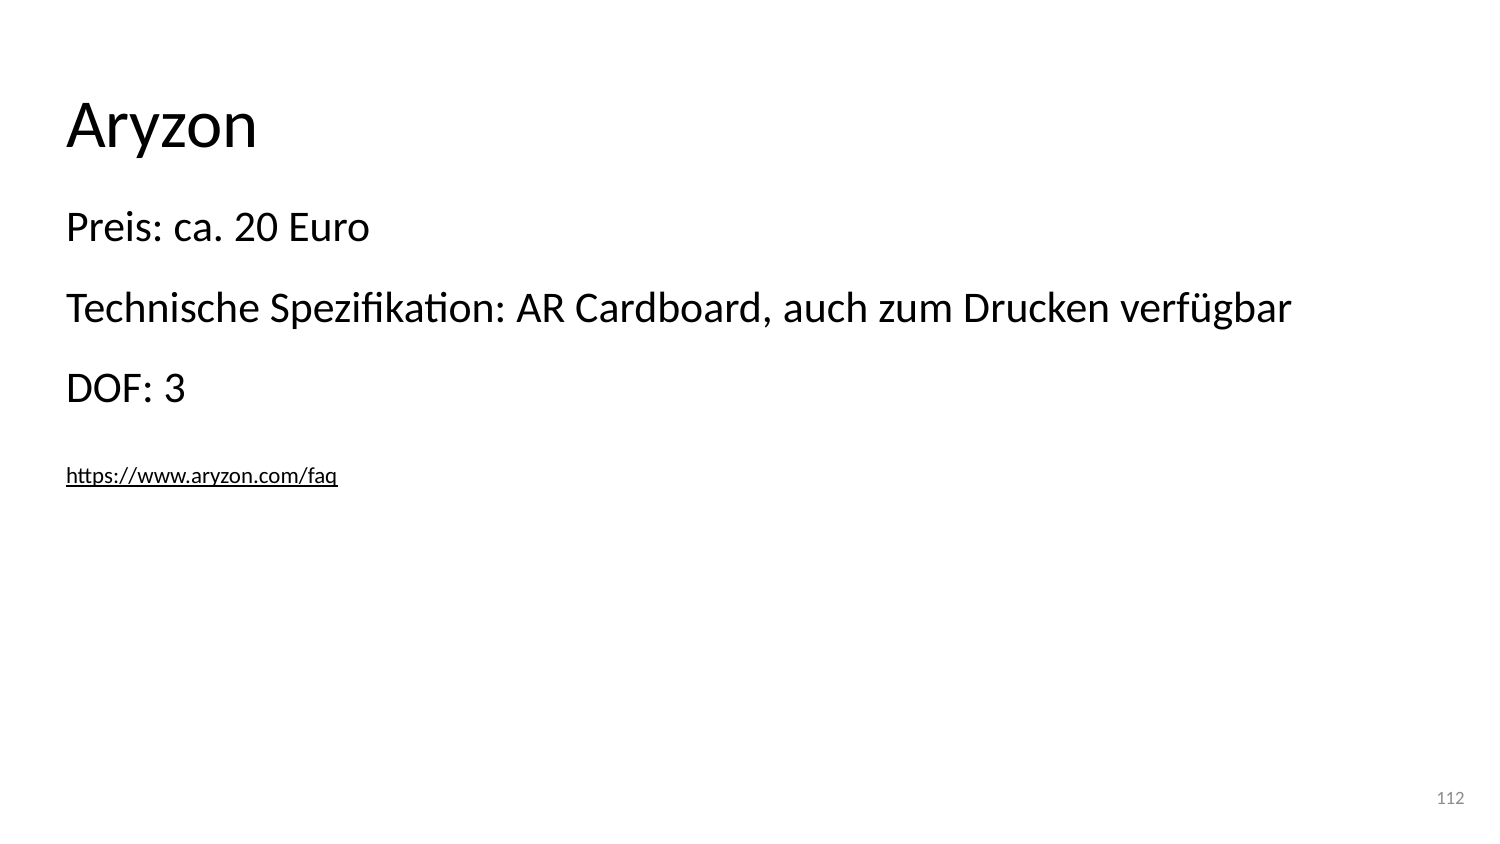

# Aryzon
Preis: ca. 20 Euro
Technische Spezifikation: AR Cardboard, auch zum Drucken verfügbar
DOF: 3
https://www.aryzon.com/faq
112